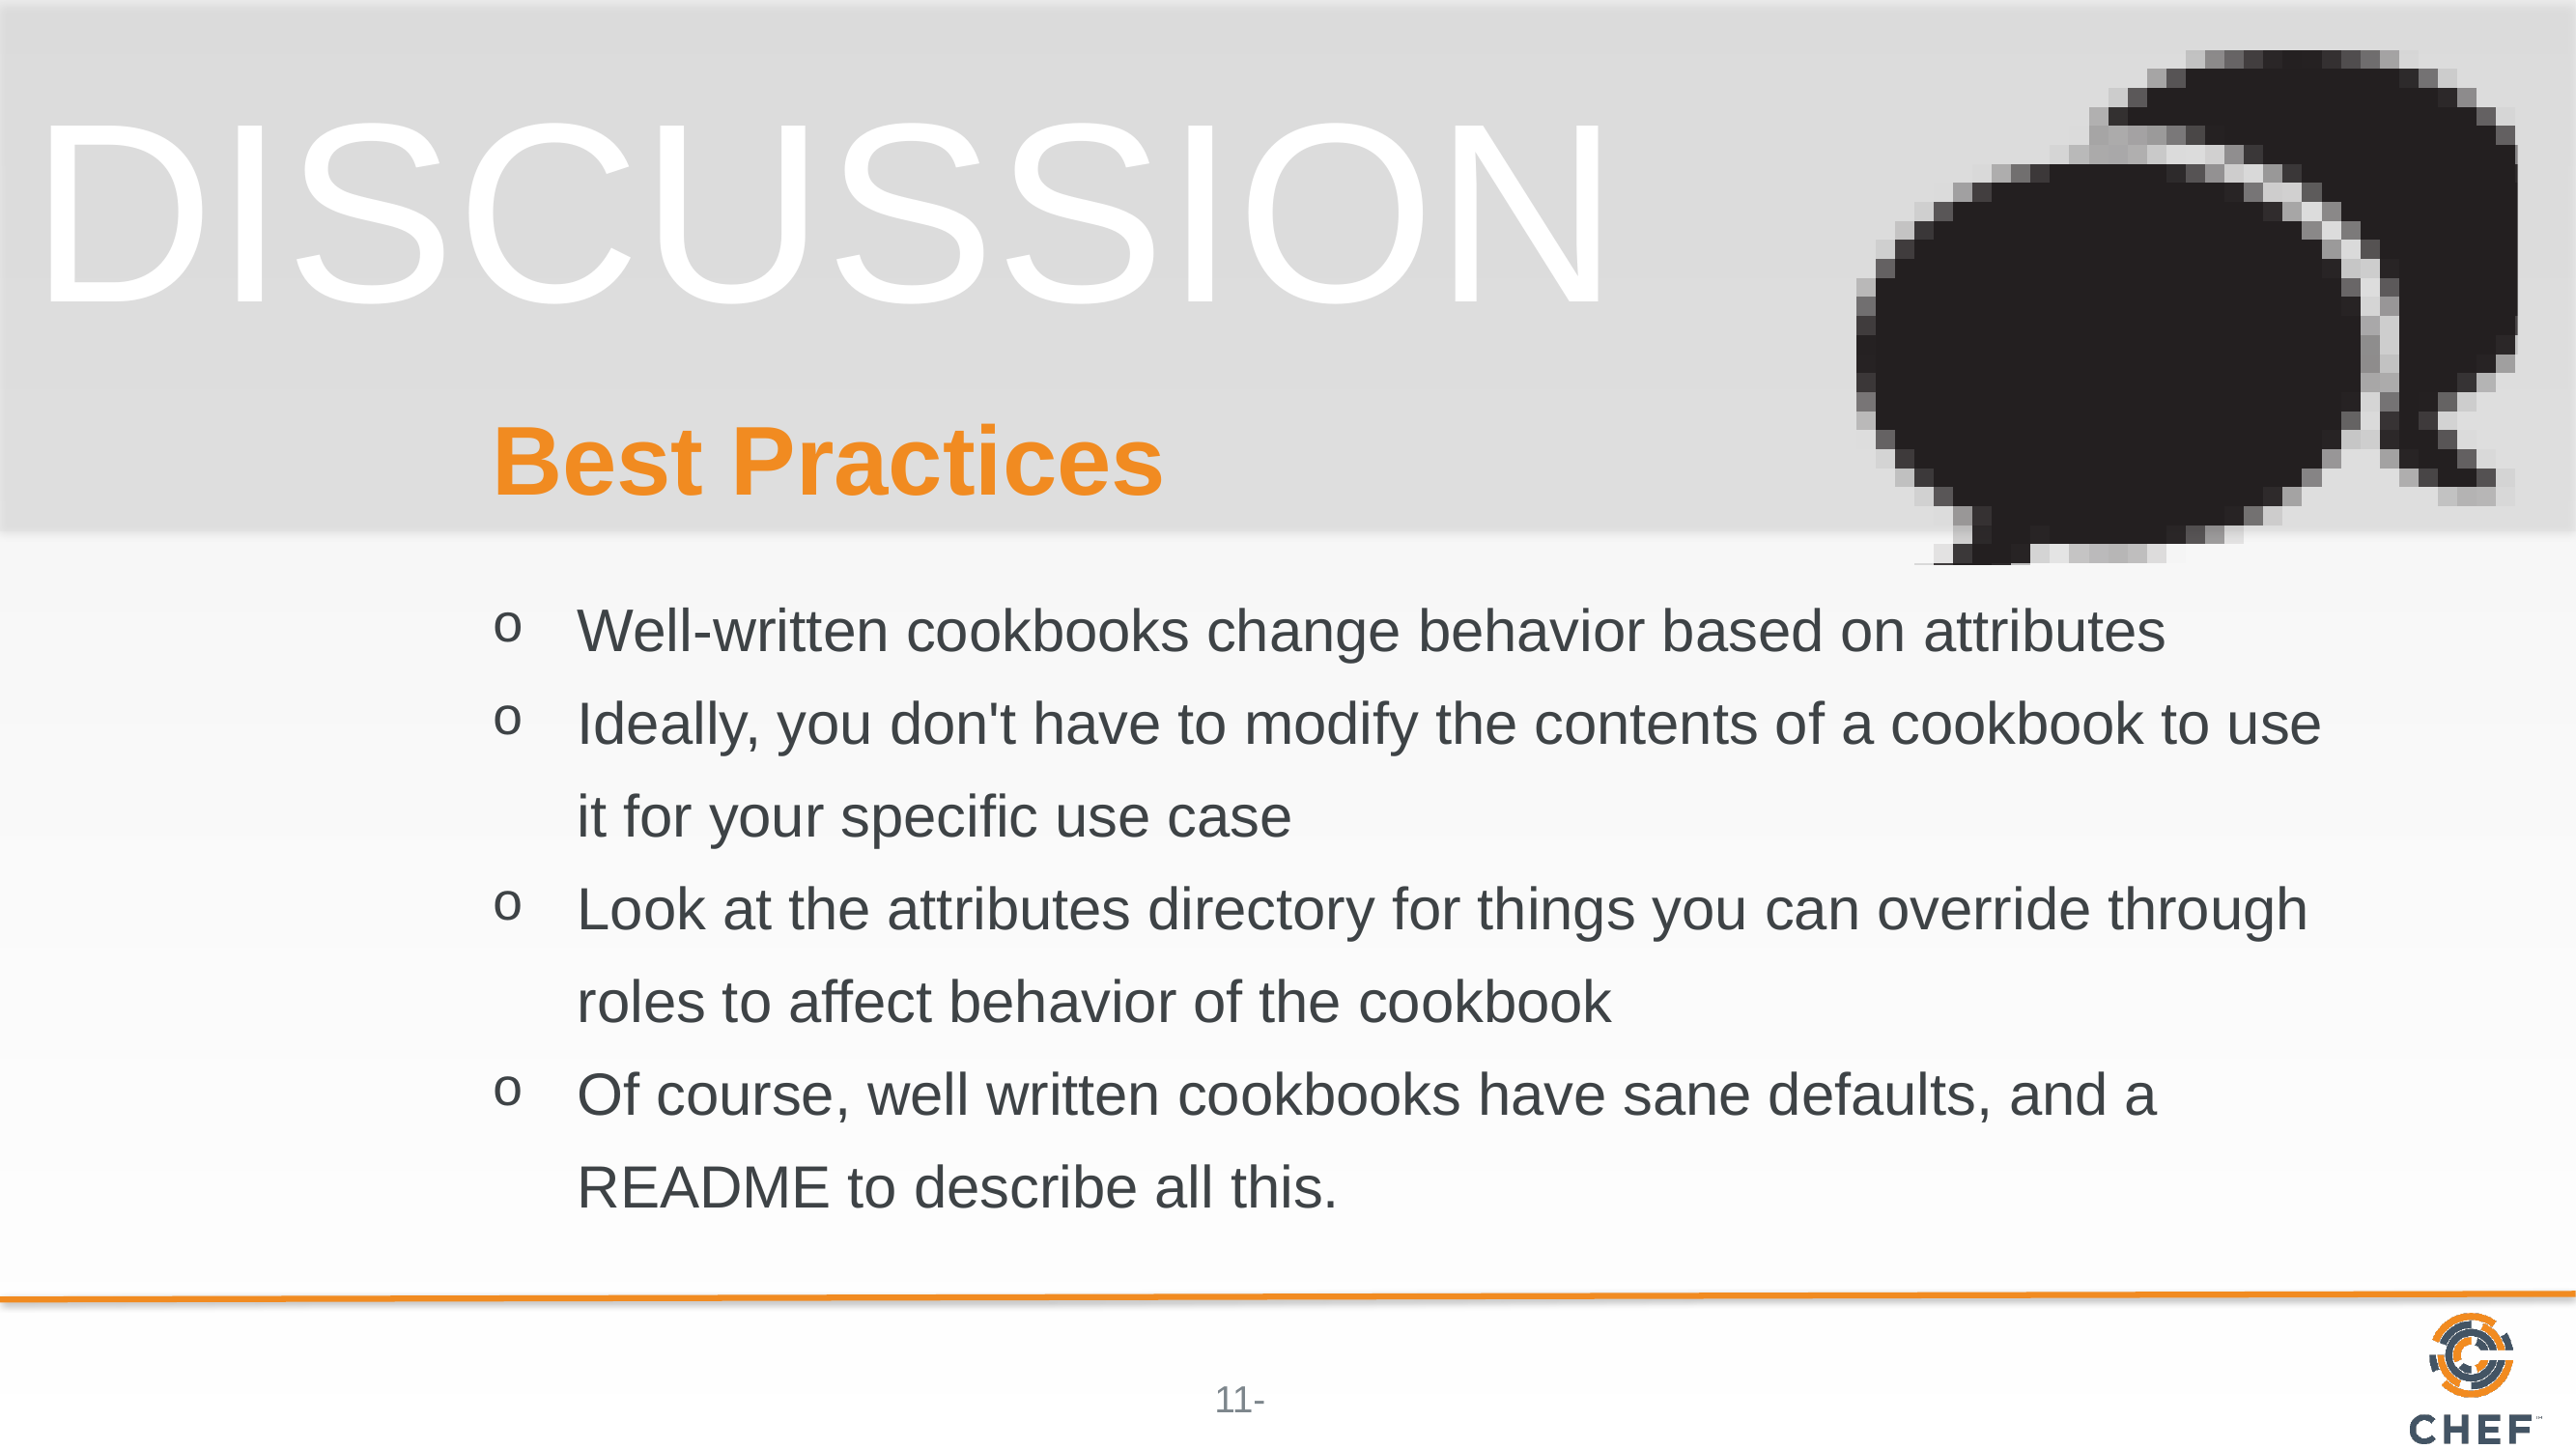

# Best Practices
Well-written cookbooks change behavior based on attributes
Ideally, you don't have to modify the contents of a cookbook to use it for your specific use case
Look at the attributes directory for things you can override through roles to affect behavior of the cookbook
Of course, well written cookbooks have sane defaults, and a README to describe all this.